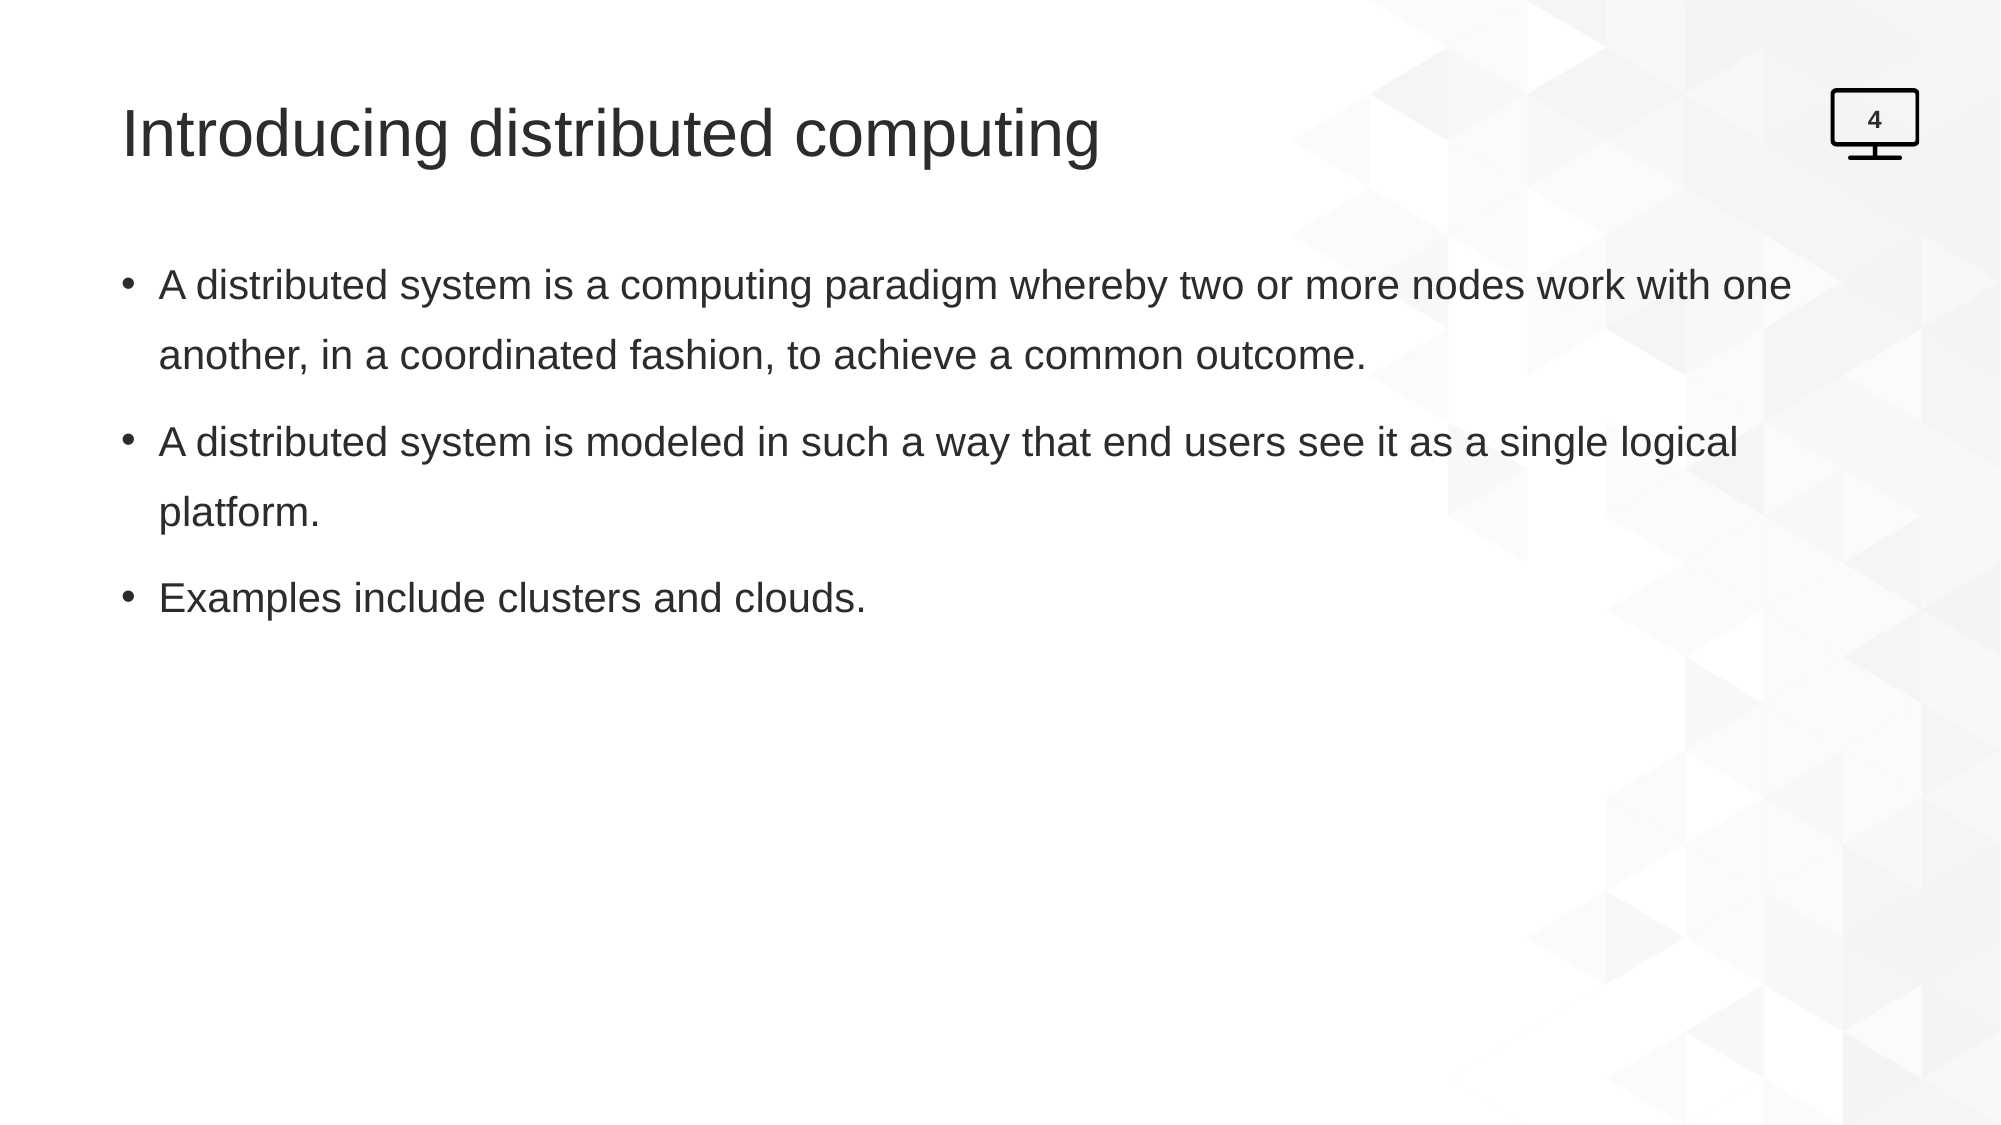

# Introducing distributed computing
4
A distributed system is a computing paradigm whereby two or more nodes work with one another, in a coordinated fashion, to achieve a common outcome.
A distributed system is modeled in such a way that end users see it as a single logical platform.
Examples include clusters and clouds.